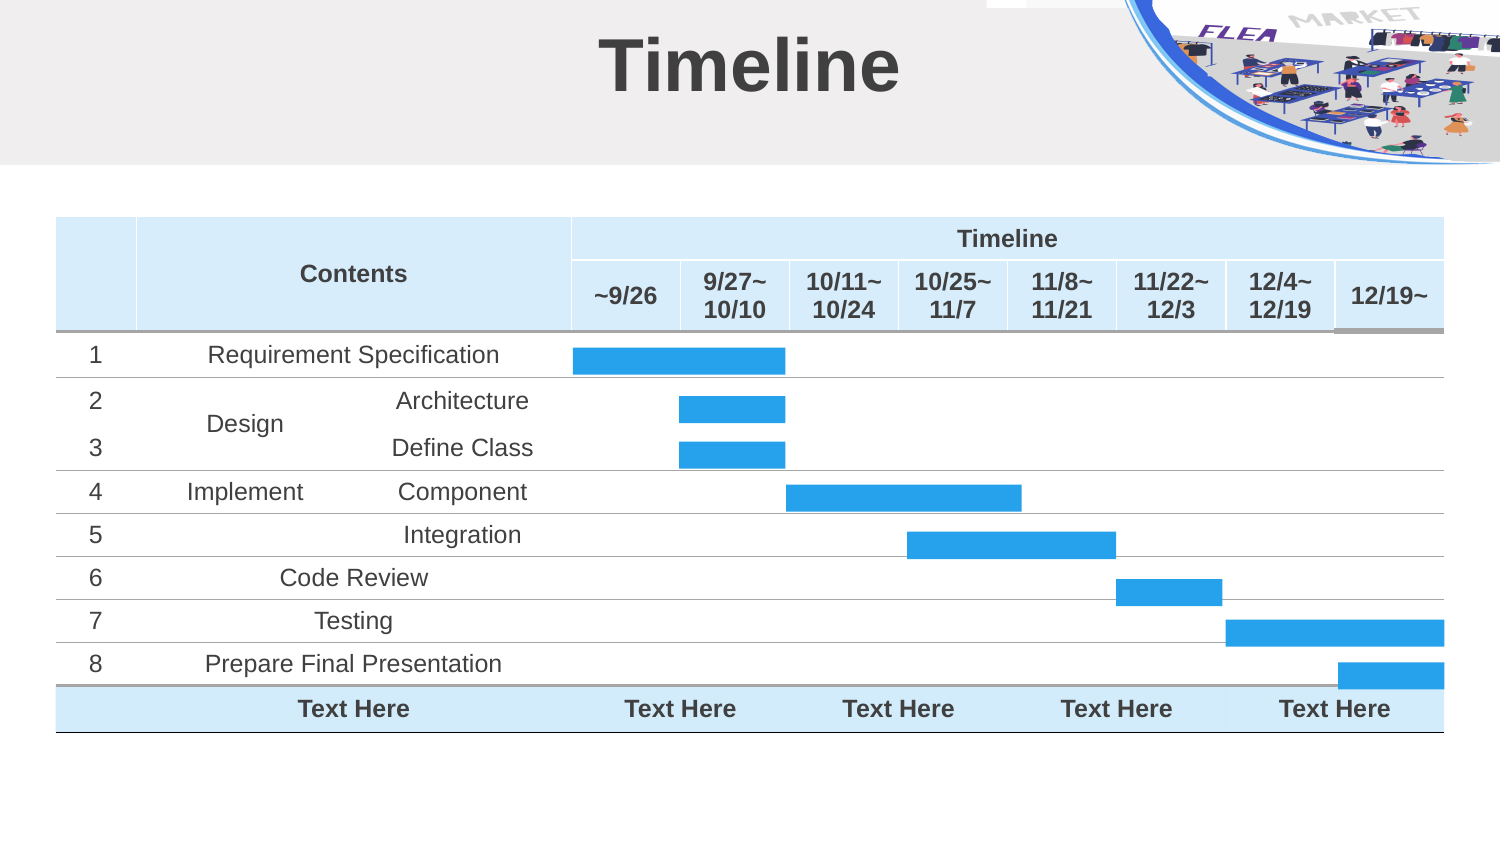

Timeline
|  | Contents |  | Timeline |  | Content |  | Content |  | Content |  |
| --- | --- | --- | --- | --- | --- | --- | --- | --- | --- | --- |
|  |  |  | ~9/26 | 9/27~ 10/10 | 10/11~ 10/24 | 10/25~11/7 | 11/8~ 11/21 | 11/22~ 12/3 | 12/4~ 12/19 | 12/19~ |
| 1 | Requirement Specification |  |  |  |  |  |  |  |  |  |
| 2 | Design | Architecture |  |  |  |  |  |  |  |  |
| 3 | Text Here | Define Class |  |  |  |  |  |  |  |  |
| 4 | Implement | Component |  |  |  |  |  |  |  |  |
| 5 |  | Integration |  |  |  |  |  |  |  |  |
| 6 | Code Review |  |  |  |  |  |  |  |  |  |
| 7 | Testing |  |  |  |  |  |  |  |  |  |
| 8 | Prepare Final Presentation |  |  |  |  |  |  |  |  |  |
|  | Text Here |  | Text Here |  | Text Here |  | Text Here |  | Text Here |  |